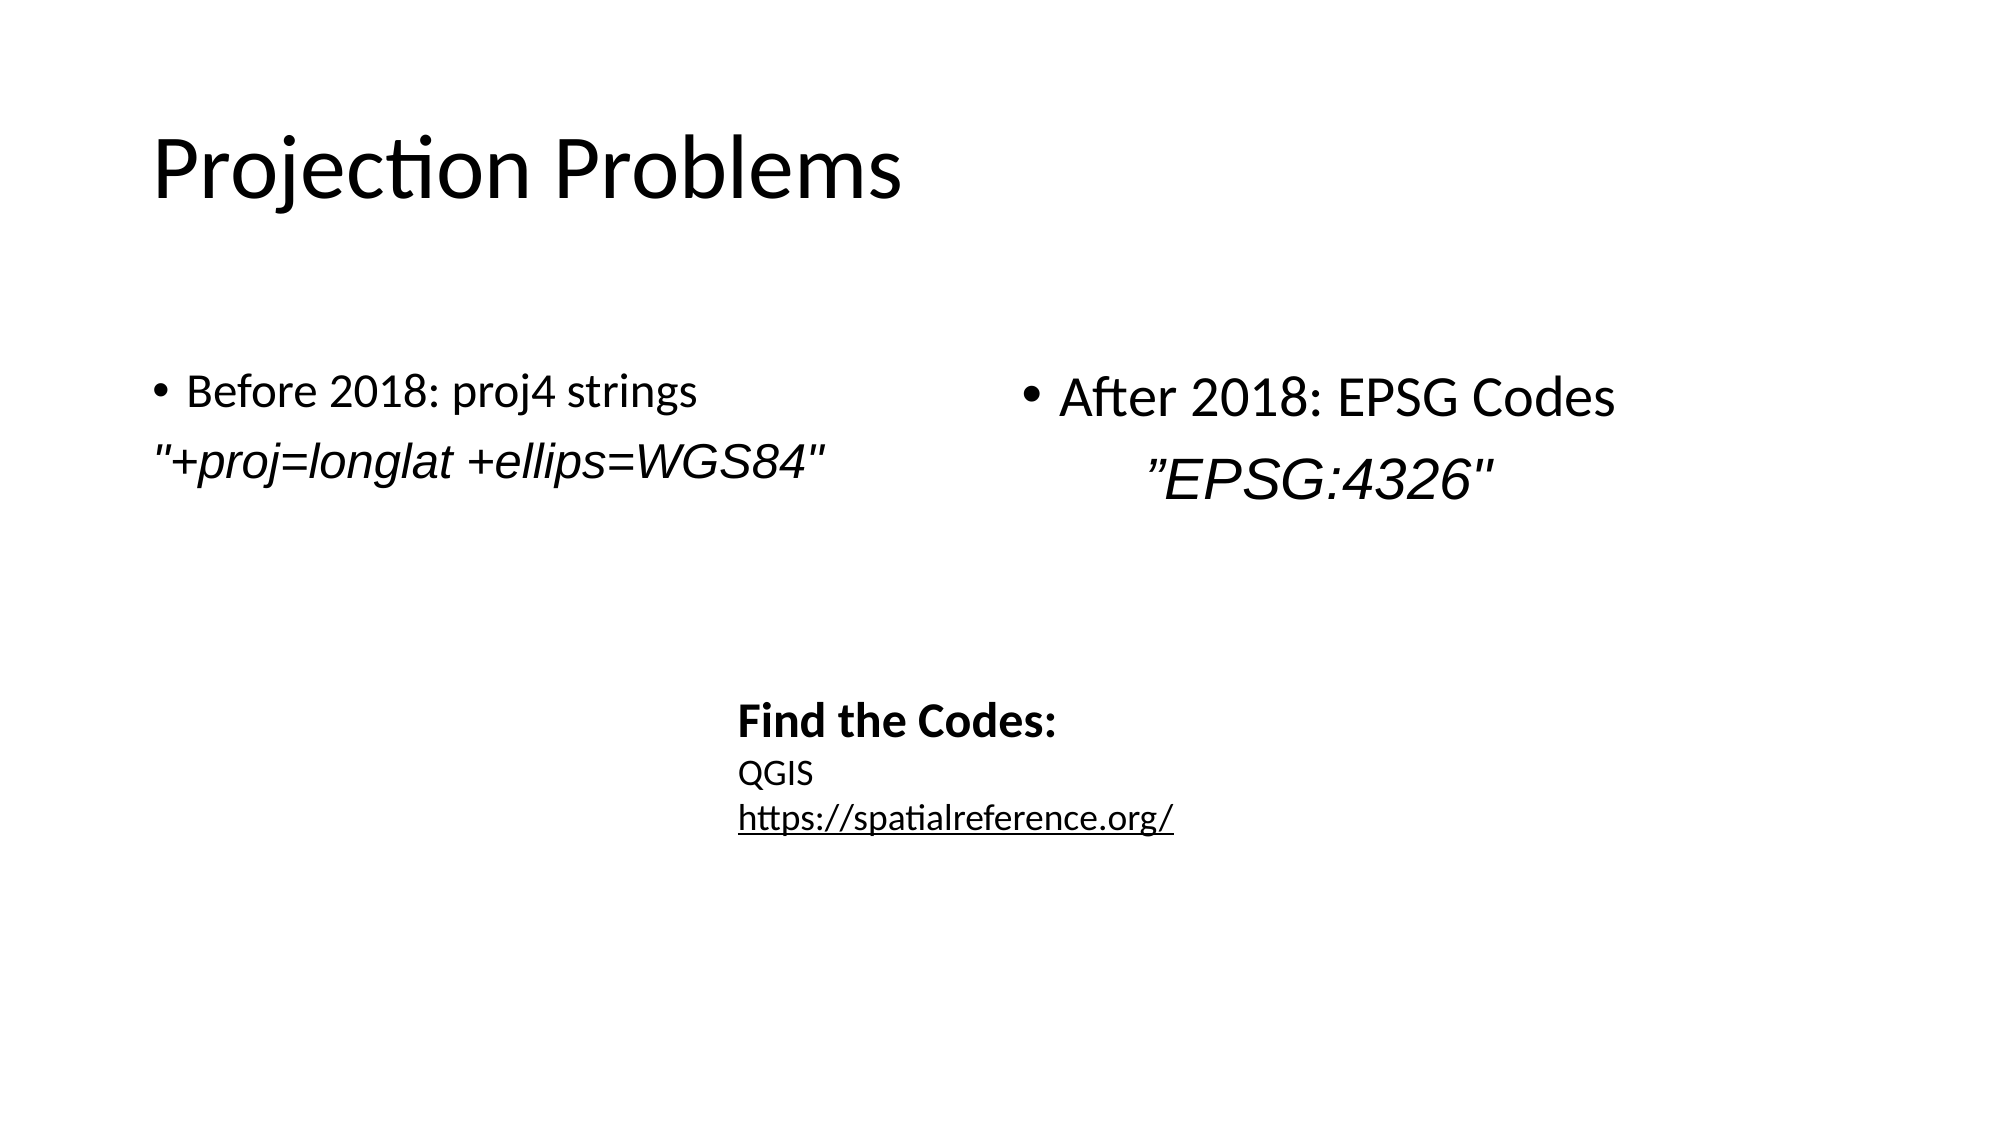

# Projection Problems
After 2018: EPSG Codes
”EPSG:4326"
Before 2018: proj4 strings
"+proj=longlat +ellips=WGS84"
Find the Codes:
QGIS
https://spatialreference.org/